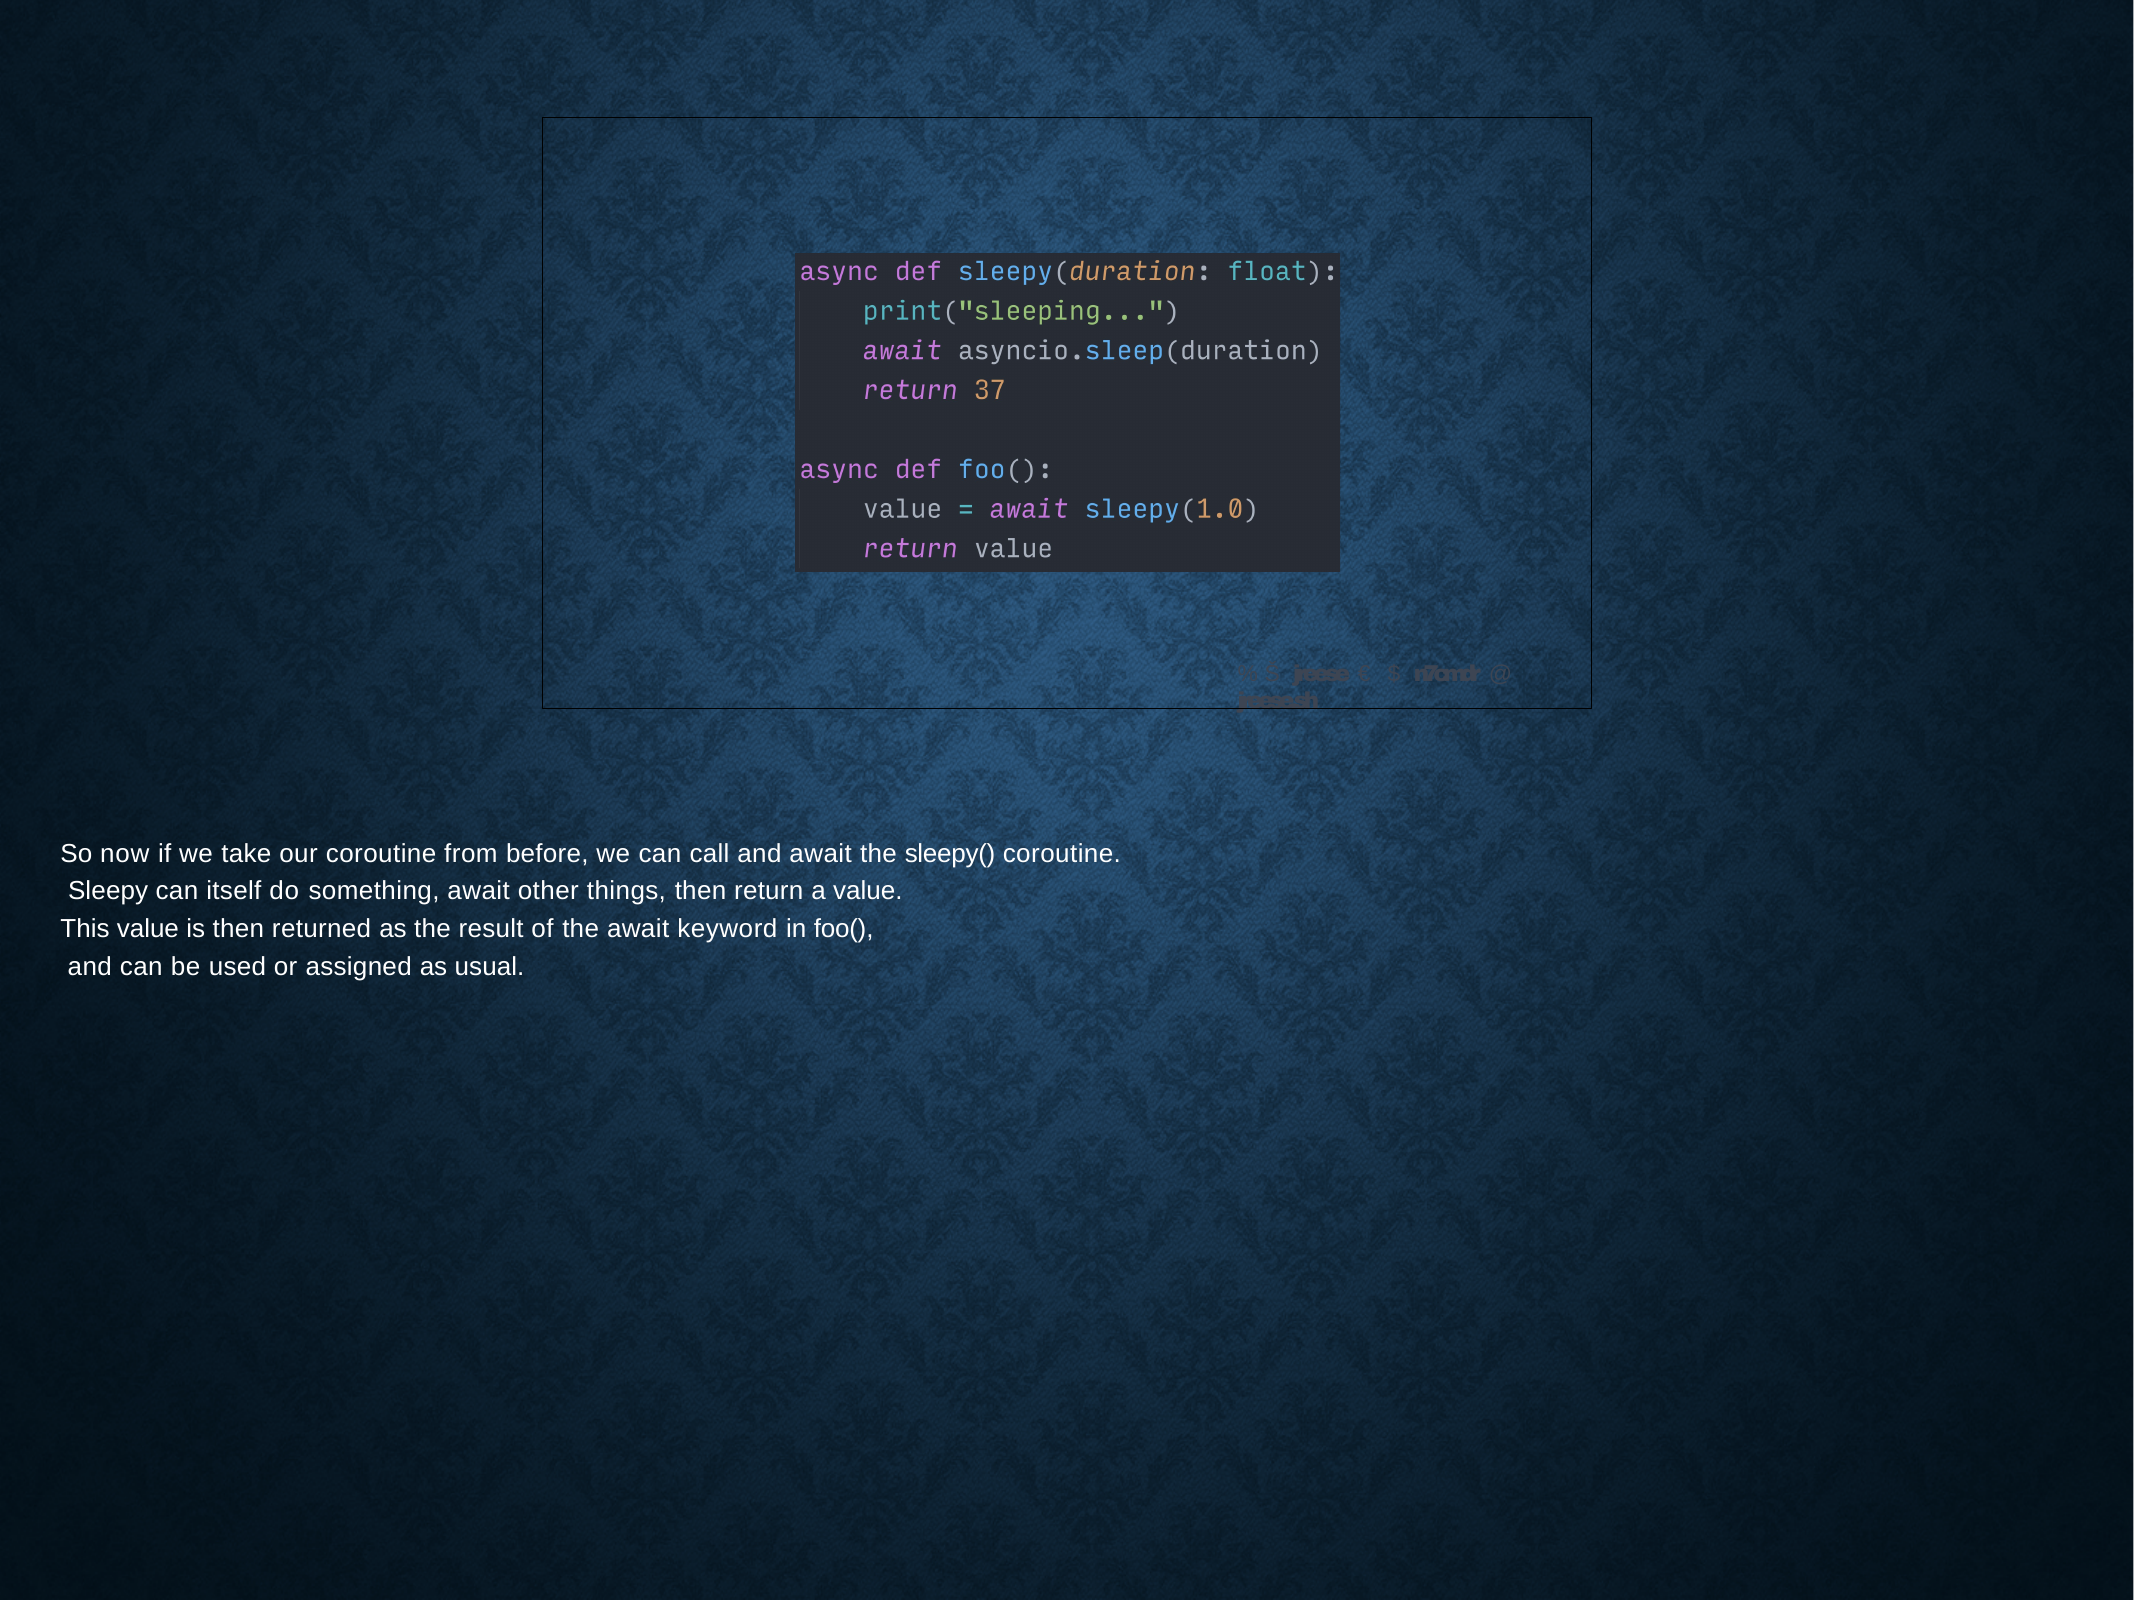

% Š jreese € $ n7cmdr @ jreese.sh
So now if we take our coroutine from before, we can call and await the sleepy() coroutine.  Sleepy can itself do something, await other things, then return a value.
This value is then returned as the result of the await keyword in foo(),  and can be used or assigned as usual.